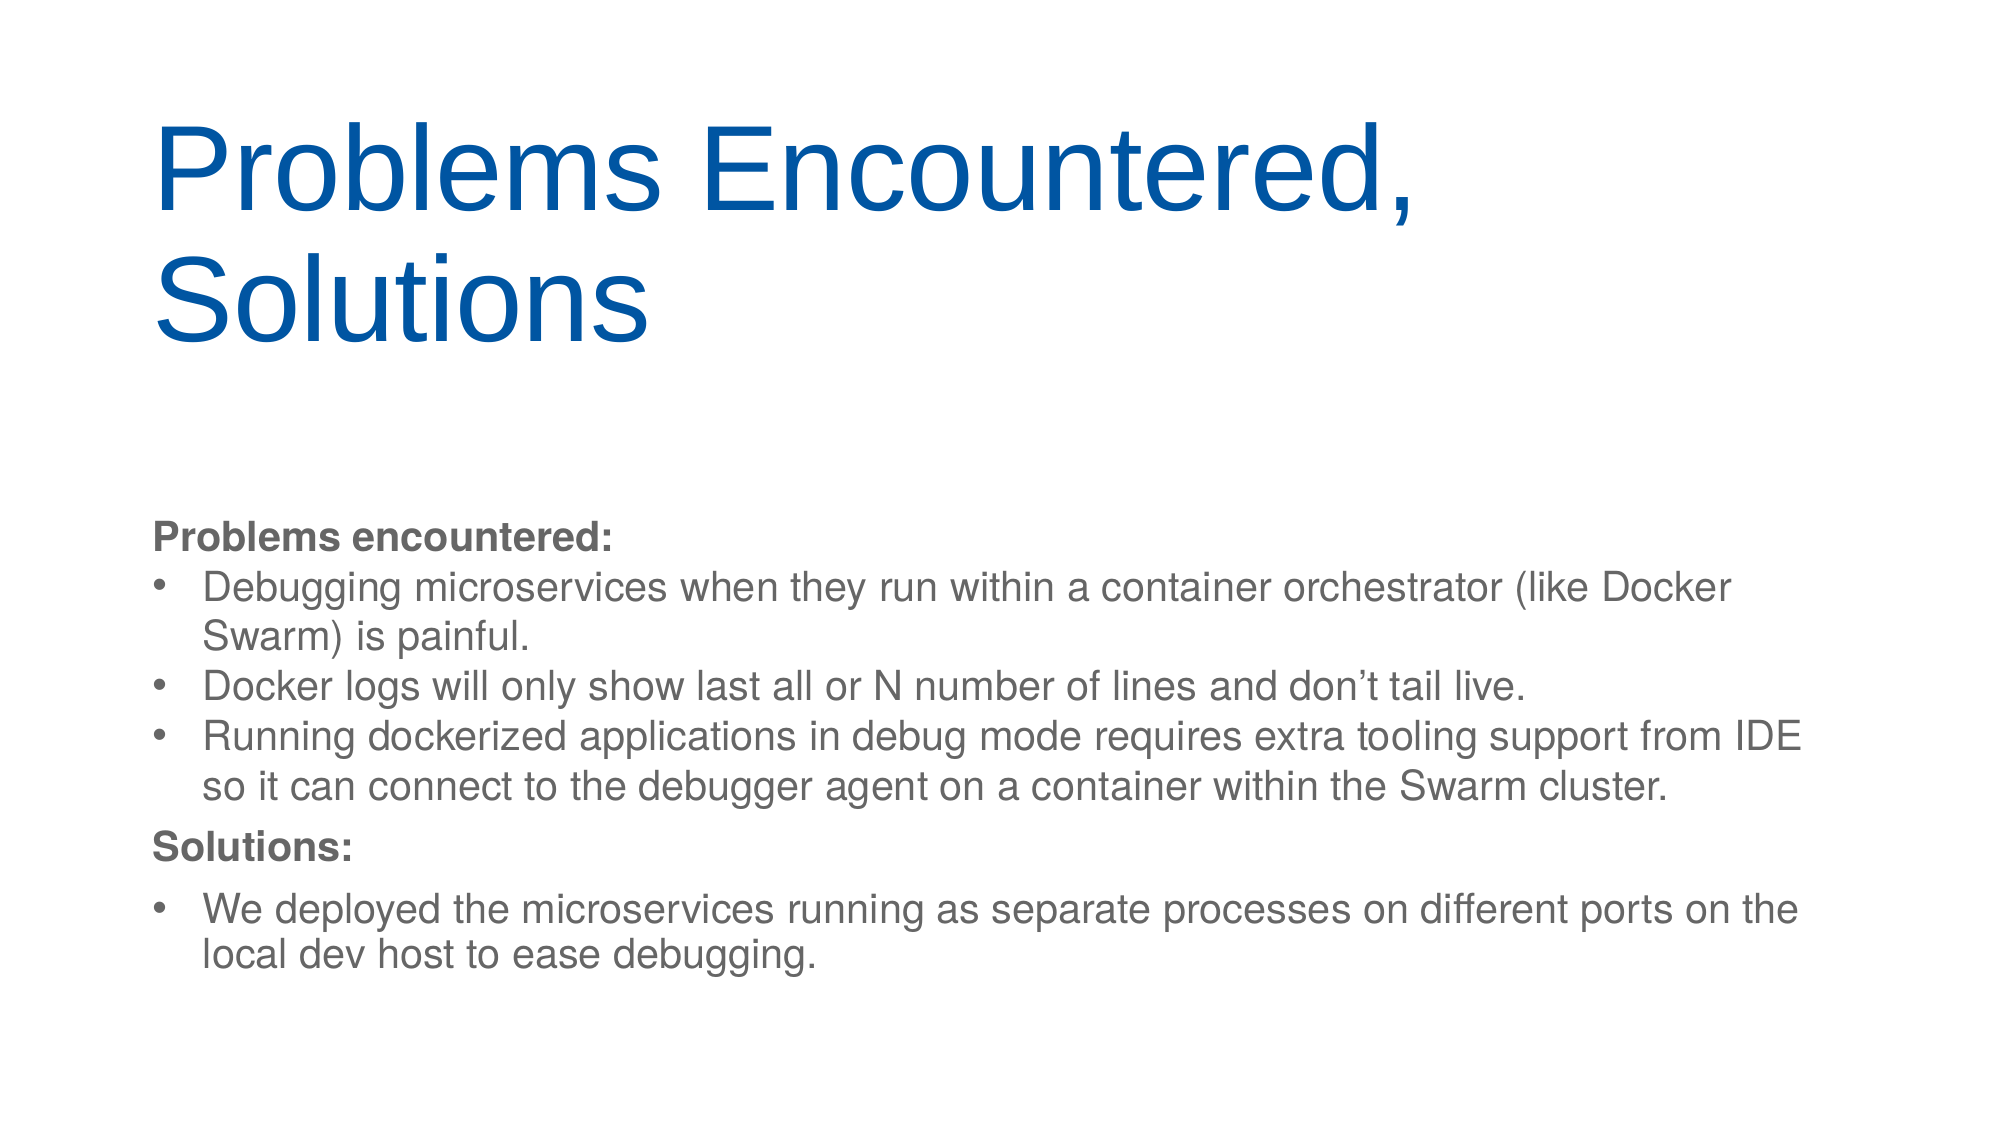

# Problems Encountered, Solutions

Problems encountered:
Debugging microservices when they run within a container orchestrator (like Docker Swarm) is painful.
Docker logs will only show last all or N number of lines and don’t tail live.
Running dockerized applications in debug mode requires extra tooling support from IDE so it can connect to the debugger agent on a container within the Swarm cluster.
Solutions:
We deployed the microservices running as separate processes on different ports on the local dev host to ease debugging.